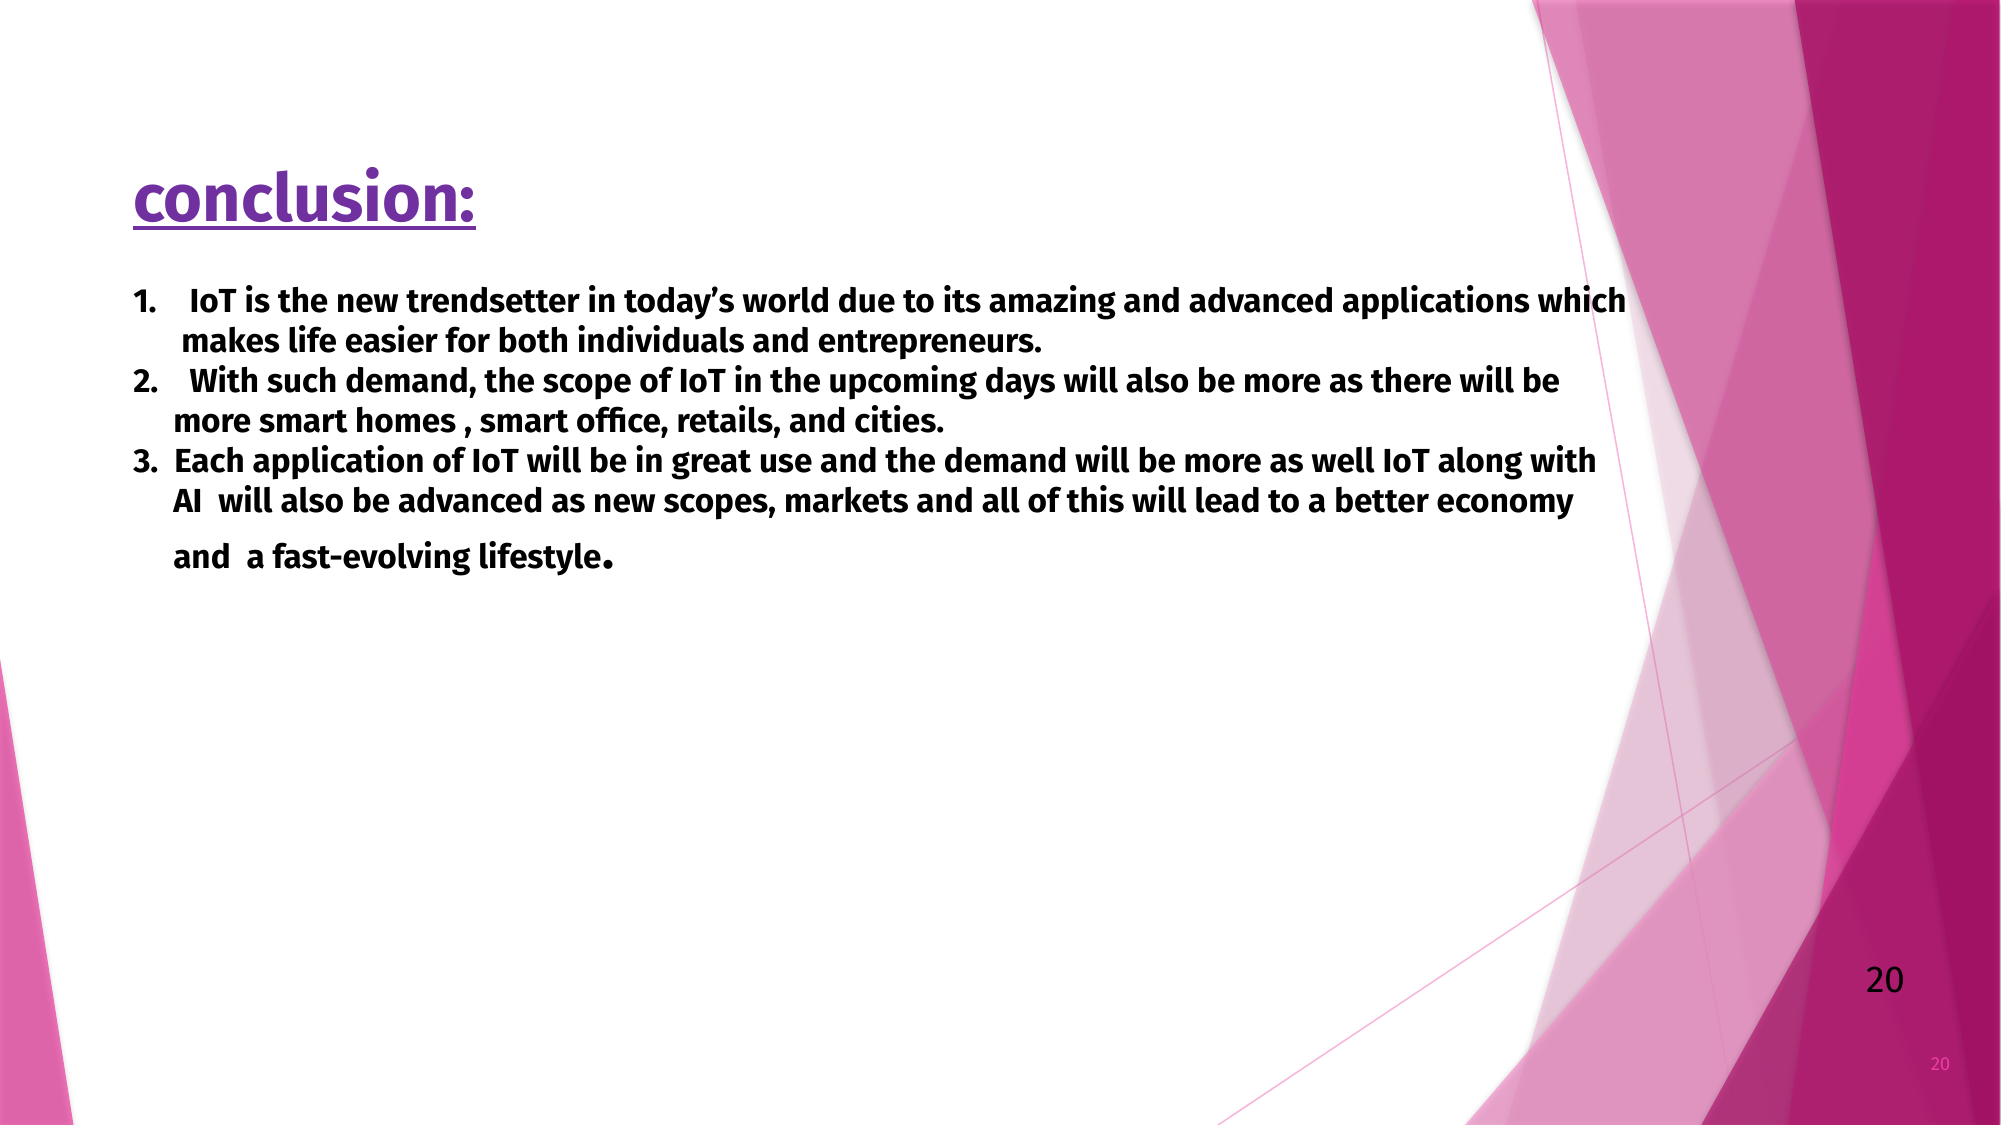

conclusion:

IoT is the new trendsetter in today’s world due to its amazing and advanced applications which
      makes life easier for both individuals and entrepreneurs.
With such demand, the scope of IoT in the upcoming days will also be more as there will be
     more smart homes , smart office, retails, and cities.
3.  Each application of IoT will be in great use and the demand will be more as well IoT along with
     AI  will also be advanced as new scopes, markets and all of this will lead to a better economy
     and  a fast-evolving lifestyle.
20
20